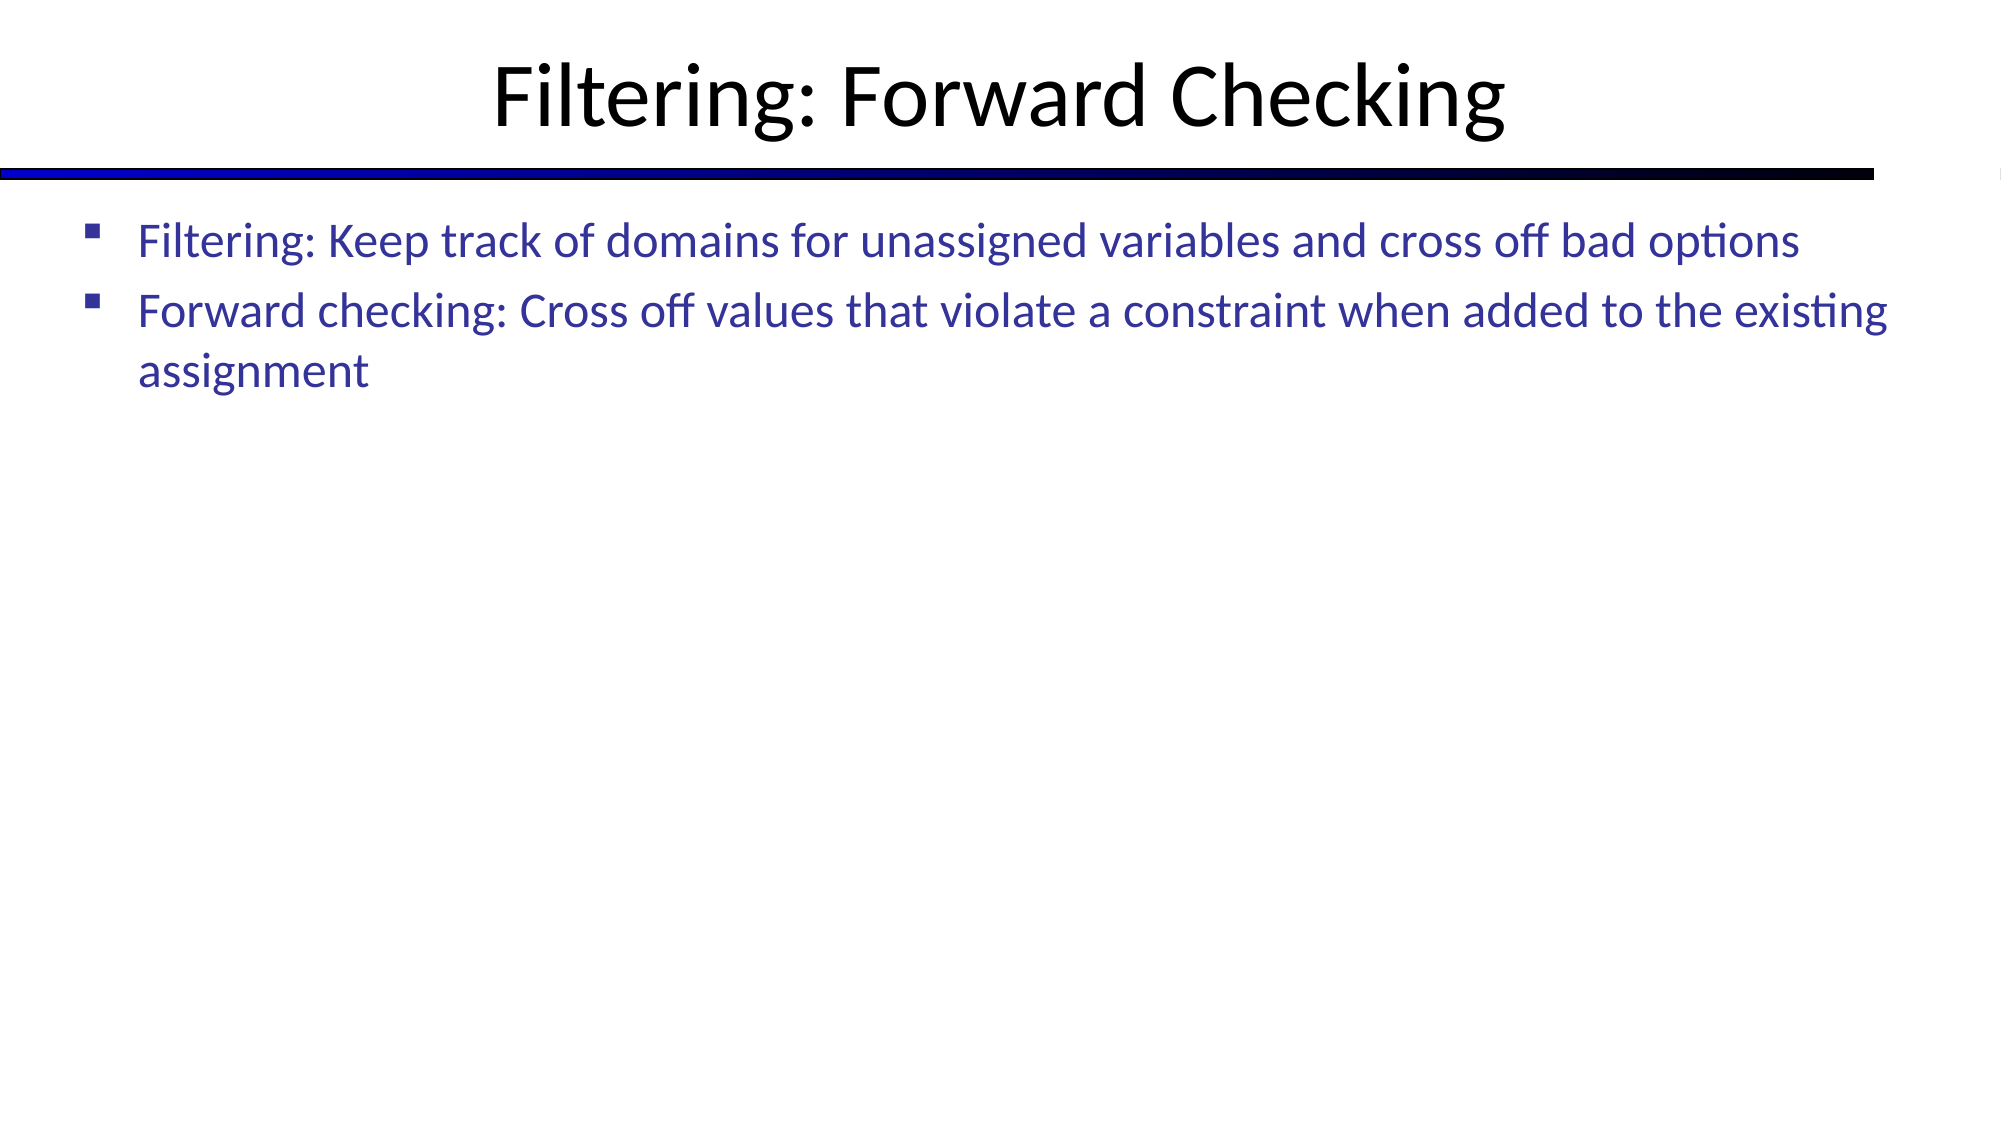

# Filtering: Forward Checking
Filtering: Keep track of domains for unassigned variables and cross off bad options
Forward checking: Cross off values that violate a constraint when added to the existing assignment